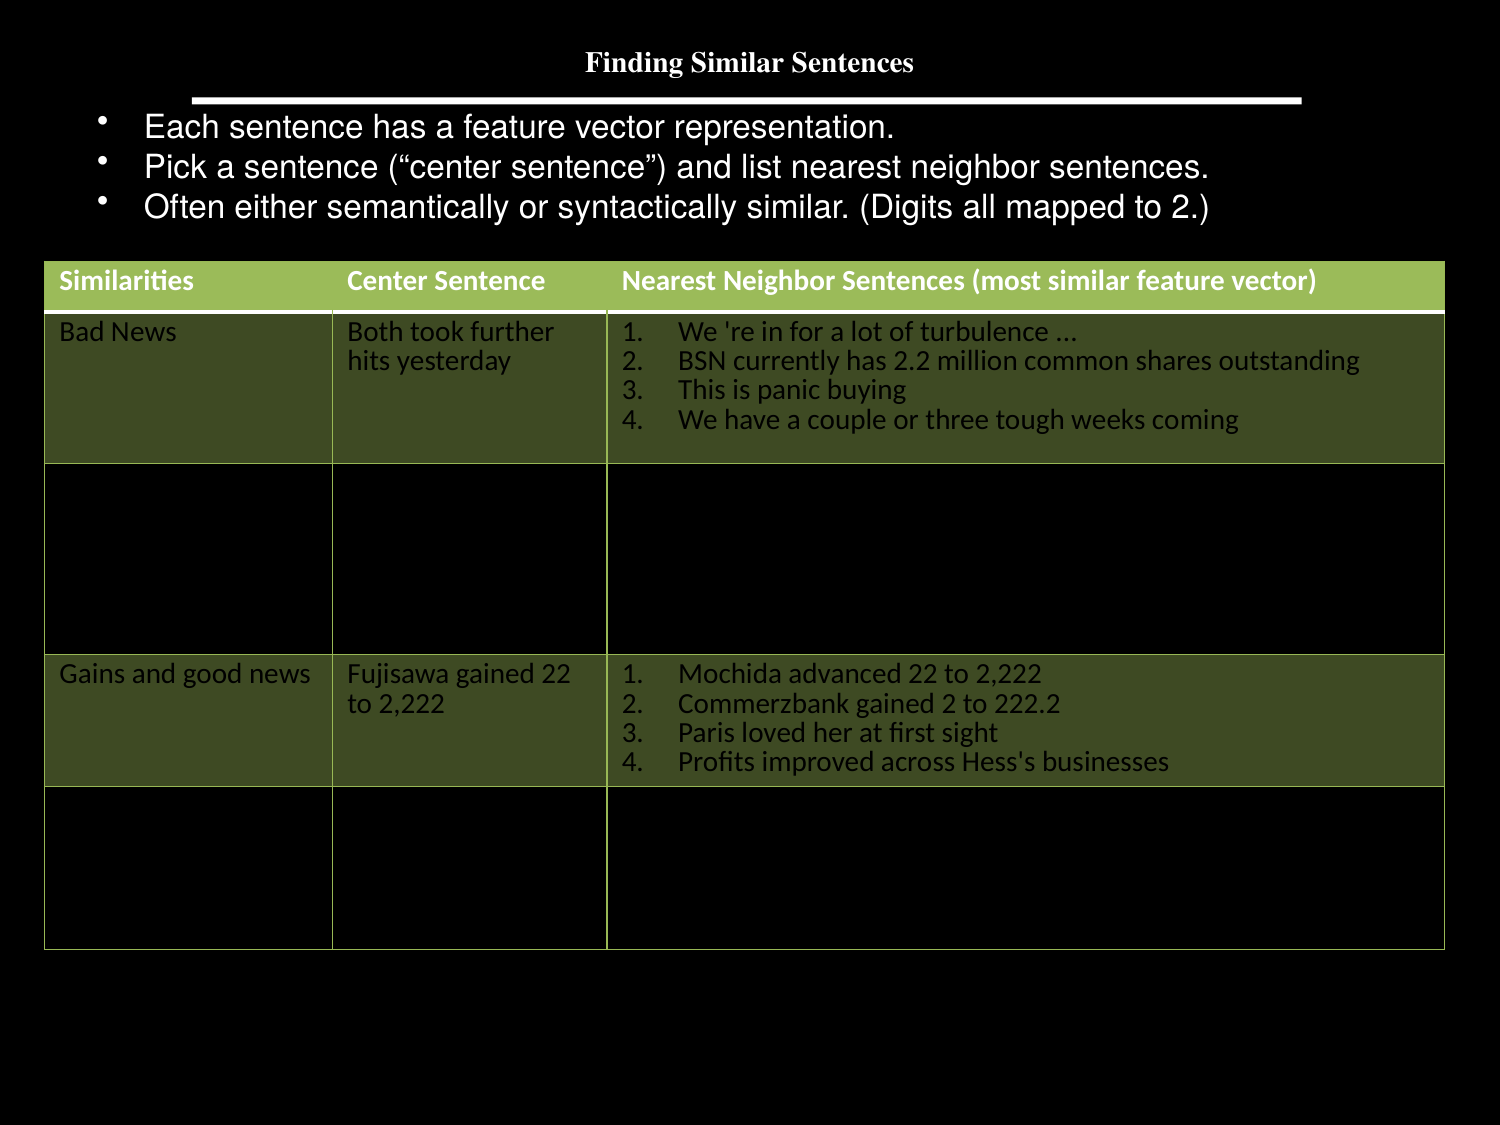

# Finding Similar Sentences
Each sentence has a feature vector representation.
Pick a sentence (“center sentence”) and list nearest neighbor sentences.
Often either semantically or syntactically similar. (Digits all mapped to 2.)

| Similarities | Center Sentence | Nearest Neighbor Sentences (most similar feature vector) |
| --- | --- | --- |
| Bad News | Both took further hits yesterday | We 're in for a lot of turbulence ... BSN currently has 2.2 million common shares outstanding This is panic buying We have a couple or three tough weeks coming |
| Something said | I had calls all night long from the States, he said | Our intent is to promote the best alternative, he says We have sufficient cash flow to handle that, he said Currently, average pay for machinists is 22.22 an hour, Boeing said Profit from trading for its own account dropped, the securities firm said |
| Gains and good news | Fujisawa gained 22 to 2,222 | Mochida advanced 22 to 2,222 Commerzbank gained 2 to 222.2 Paris loved her at first sight Profits improved across Hess's businesses |
| Unknown words which are cities | Columbia , S.C | Greenville , Miss UNK , Md UNK , Miss UNK , Calif |